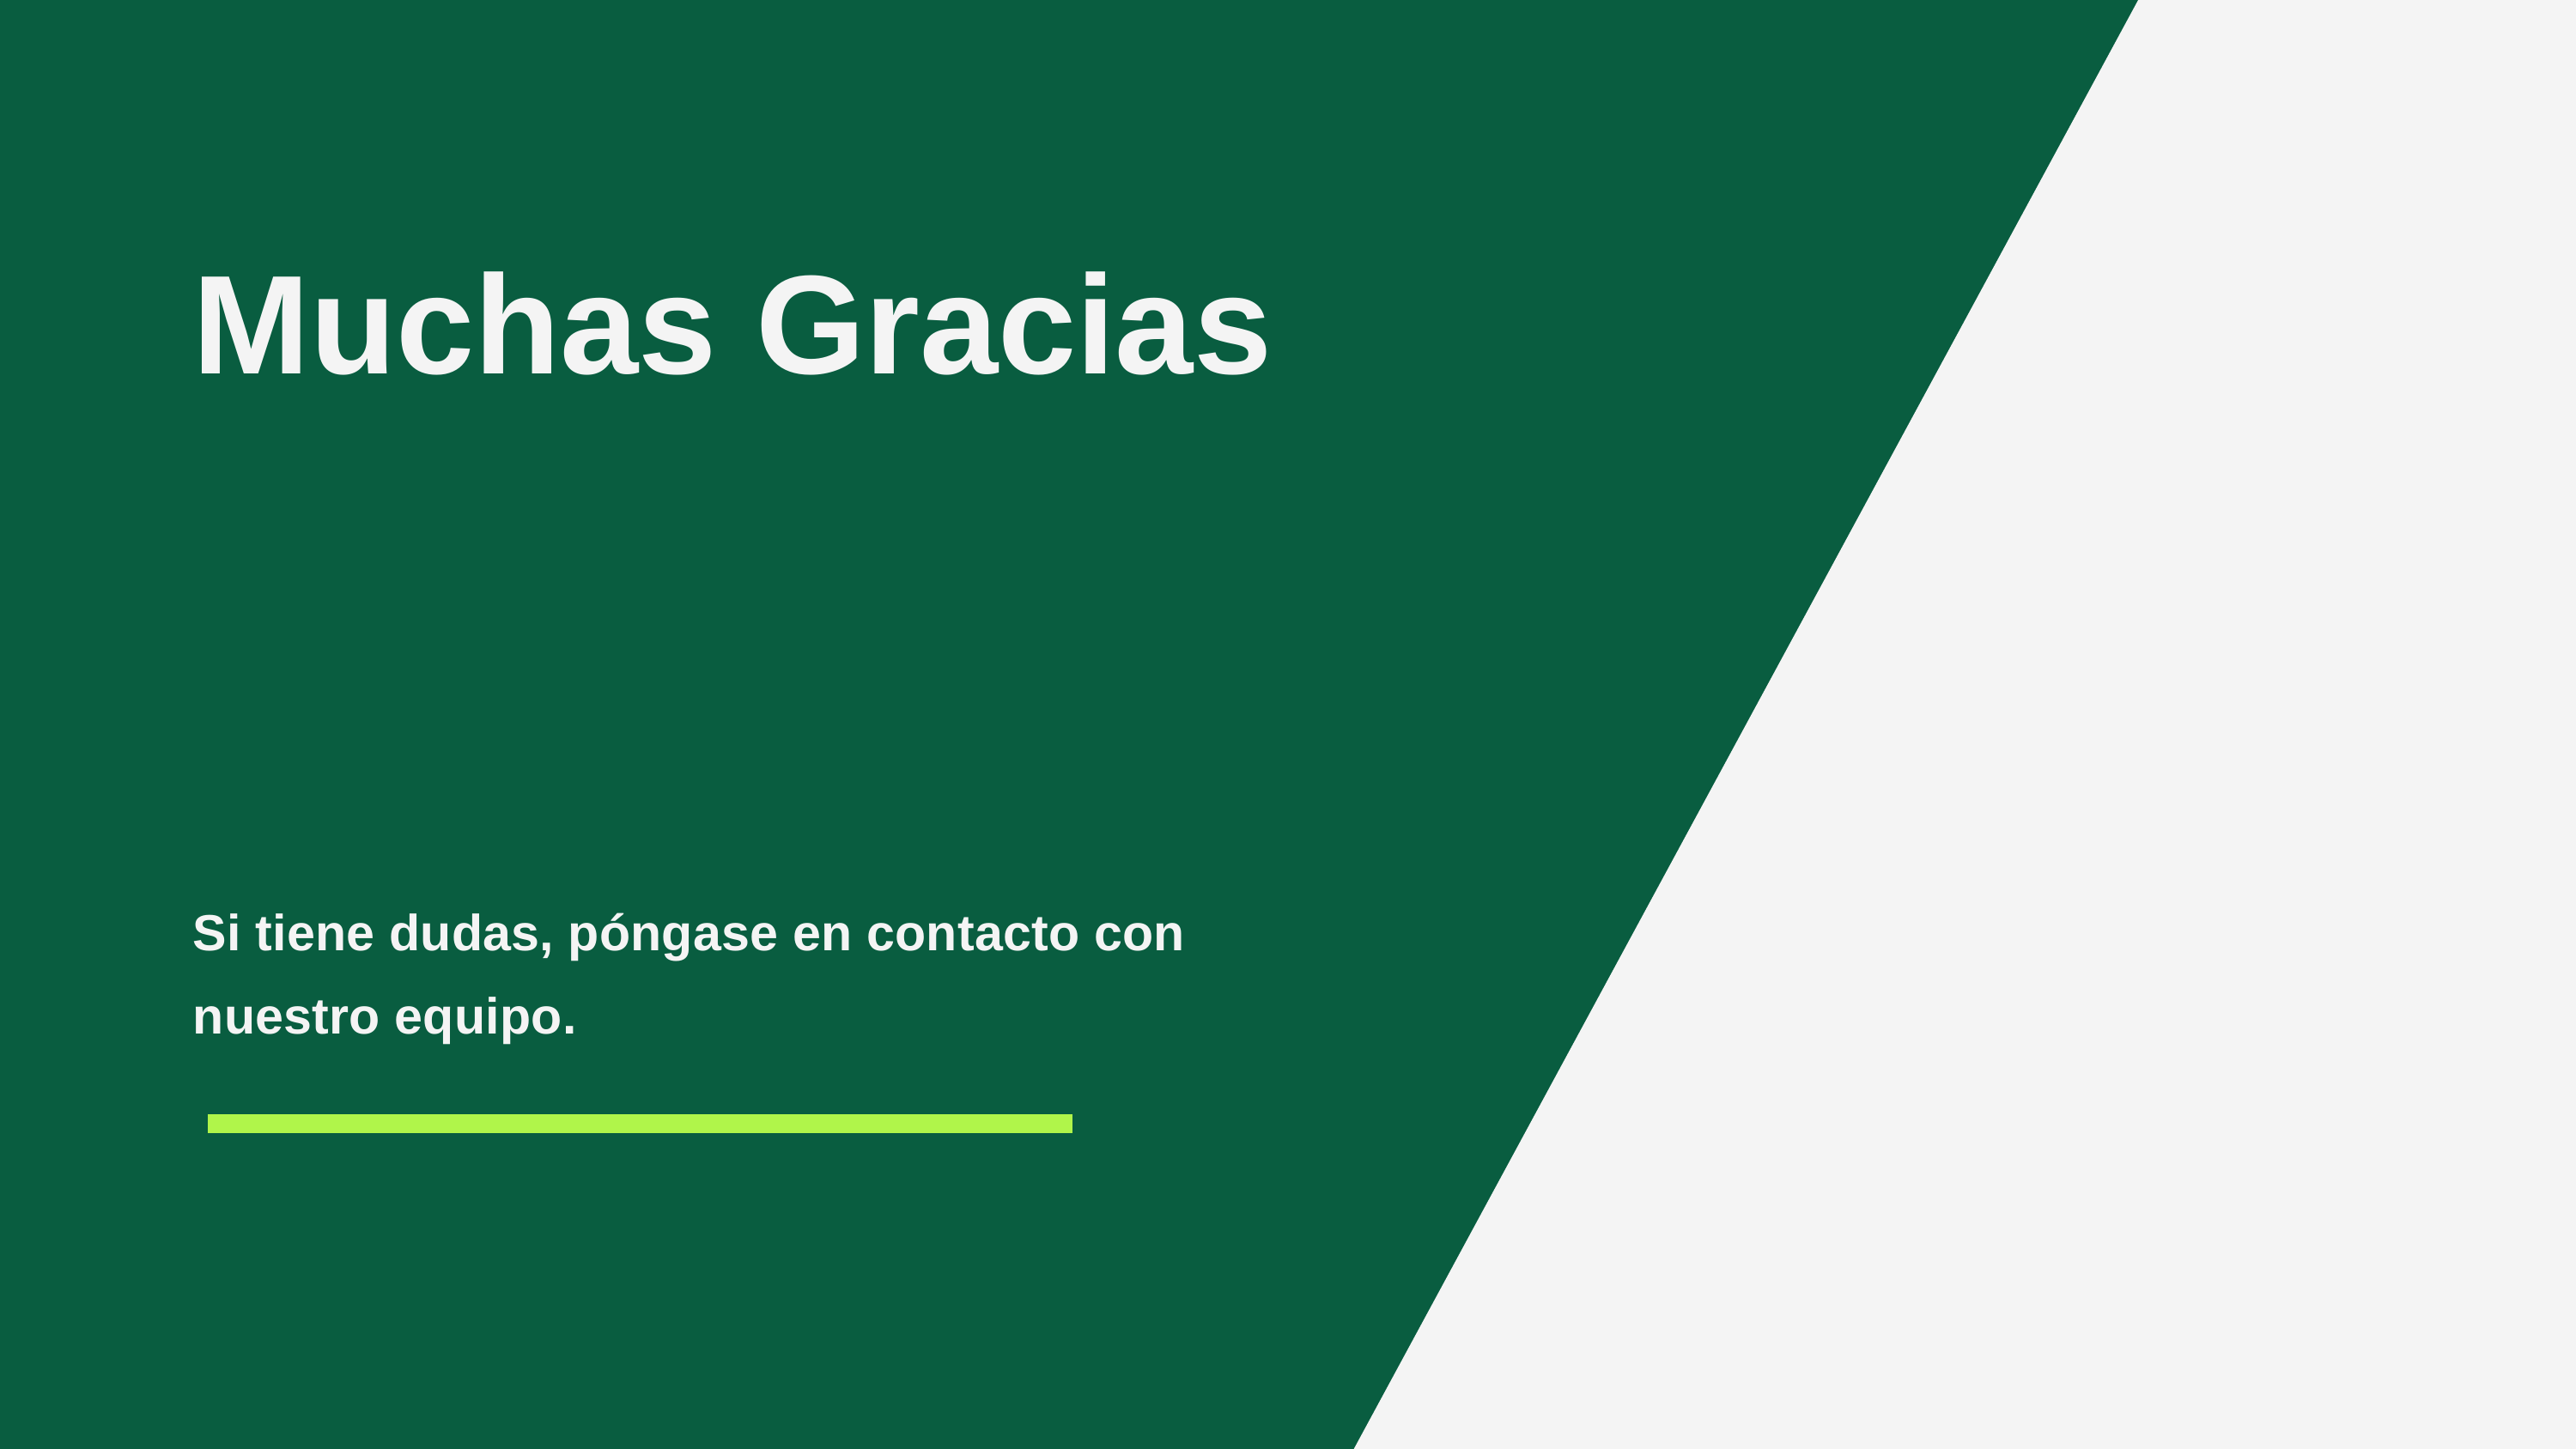

Muchas Gracias
Si tiene dudas, póngase en contacto con nuestro equipo.